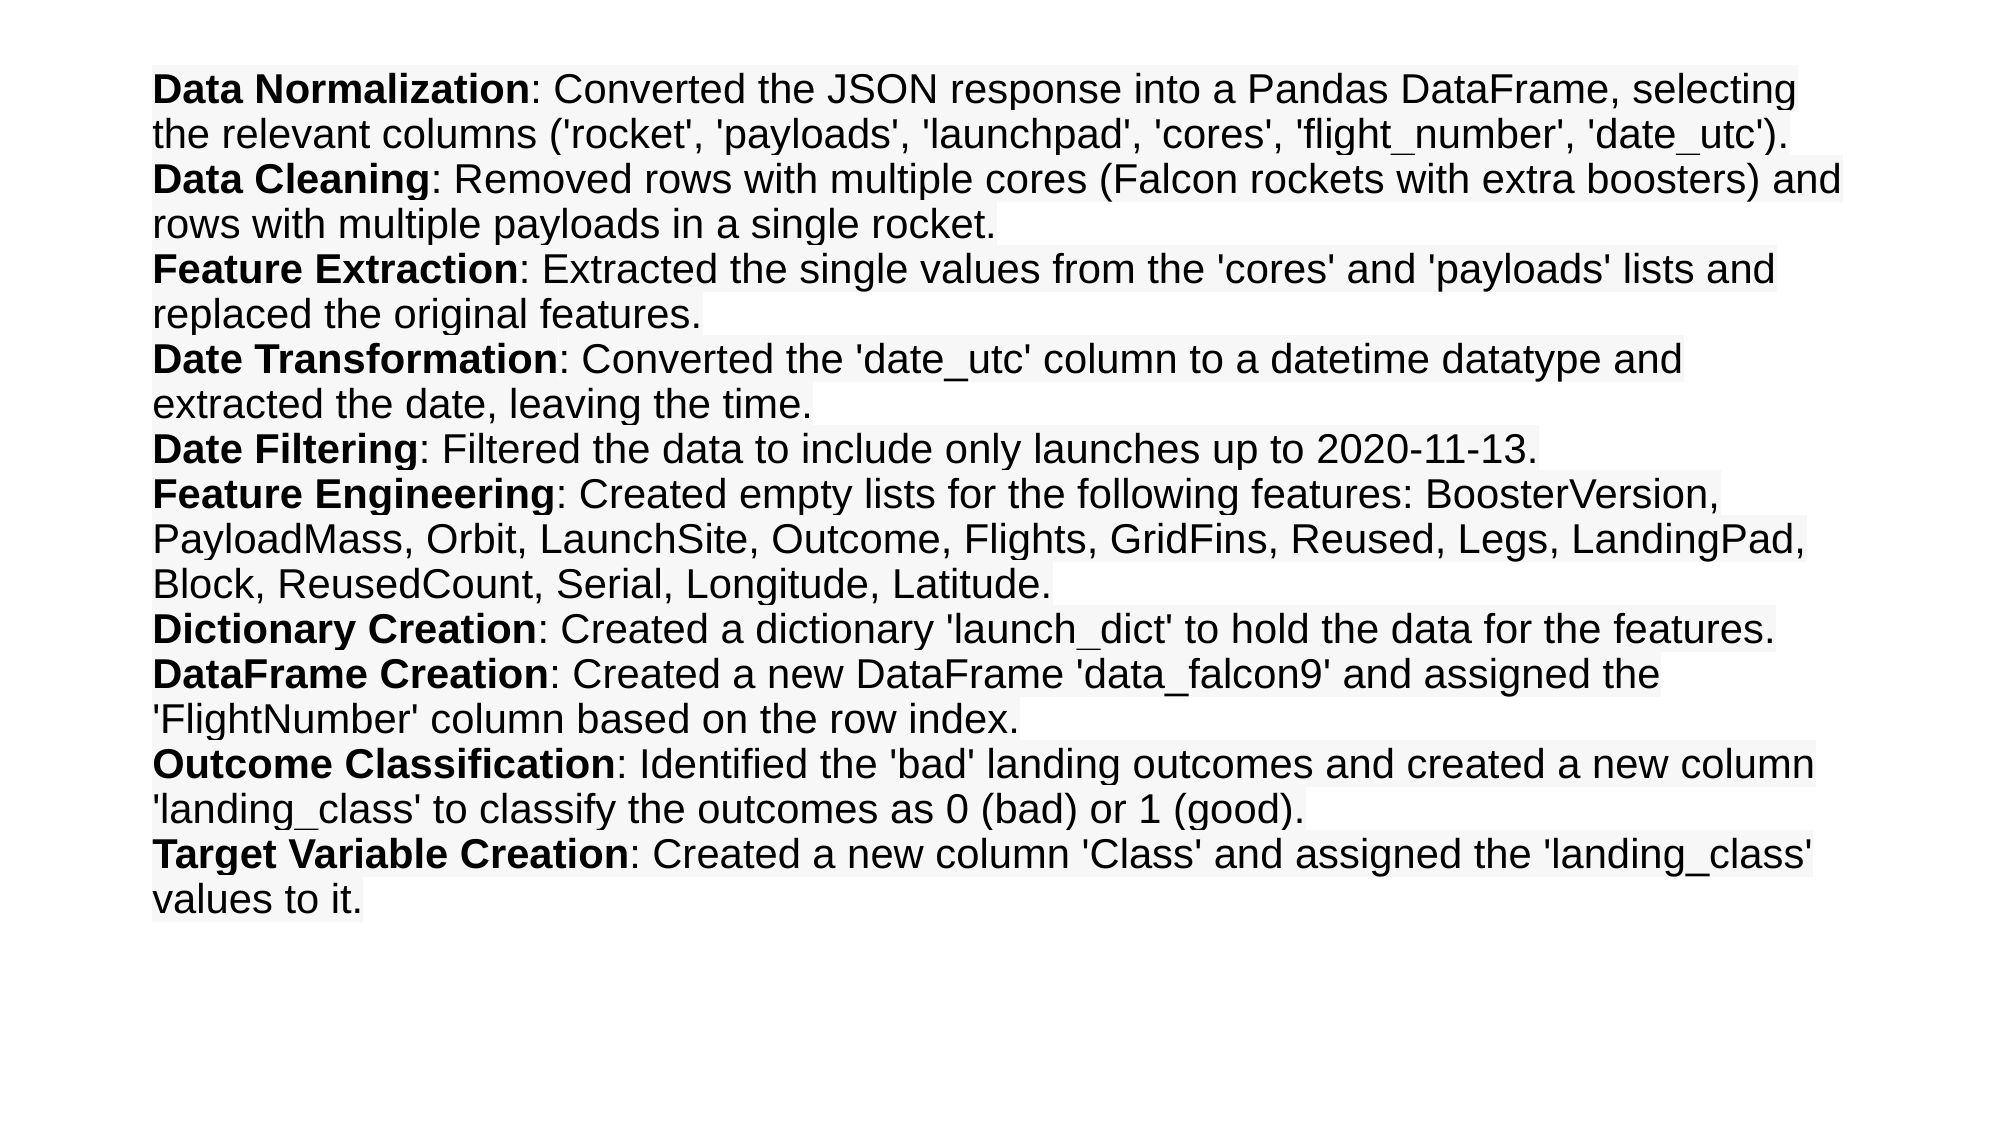

# Data Normalization: Converted the JSON response into a Pandas DataFrame, selecting the relevant columns ('rocket', 'payloads', 'launchpad', 'cores', 'flight_number', 'date_utc'). Data Cleaning: Removed rows with multiple cores (Falcon rockets with extra boosters) and rows with multiple payloads in a single rocket. Feature Extraction: Extracted the single values from the 'cores' and 'payloads' lists and replaced the original features. Date Transformation: Converted the 'date_utc' column to a datetime datatype and extracted the date, leaving the time. Date Filtering: Filtered the data to include only launches up to 2020-11-13. Feature Engineering: Created empty lists for the following features: BoosterVersion, PayloadMass, Orbit, LaunchSite, Outcome, Flights, GridFins, Reused, Legs, LandingPad, Block, ReusedCount, Serial, Longitude, Latitude. Dictionary Creation: Created a dictionary 'launch_dict' to hold the data for the features. DataFrame Creation: Created a new DataFrame 'data_falcon9' and assigned the 'FlightNumber' column based on the row index. Outcome Classification: Identified the 'bad' landing outcomes and created a new column 'landing_class' to classify the outcomes as 0 (bad) or 1 (good). Target Variable Creation: Created a new column 'Class' and assigned the 'landing_class' values to it.